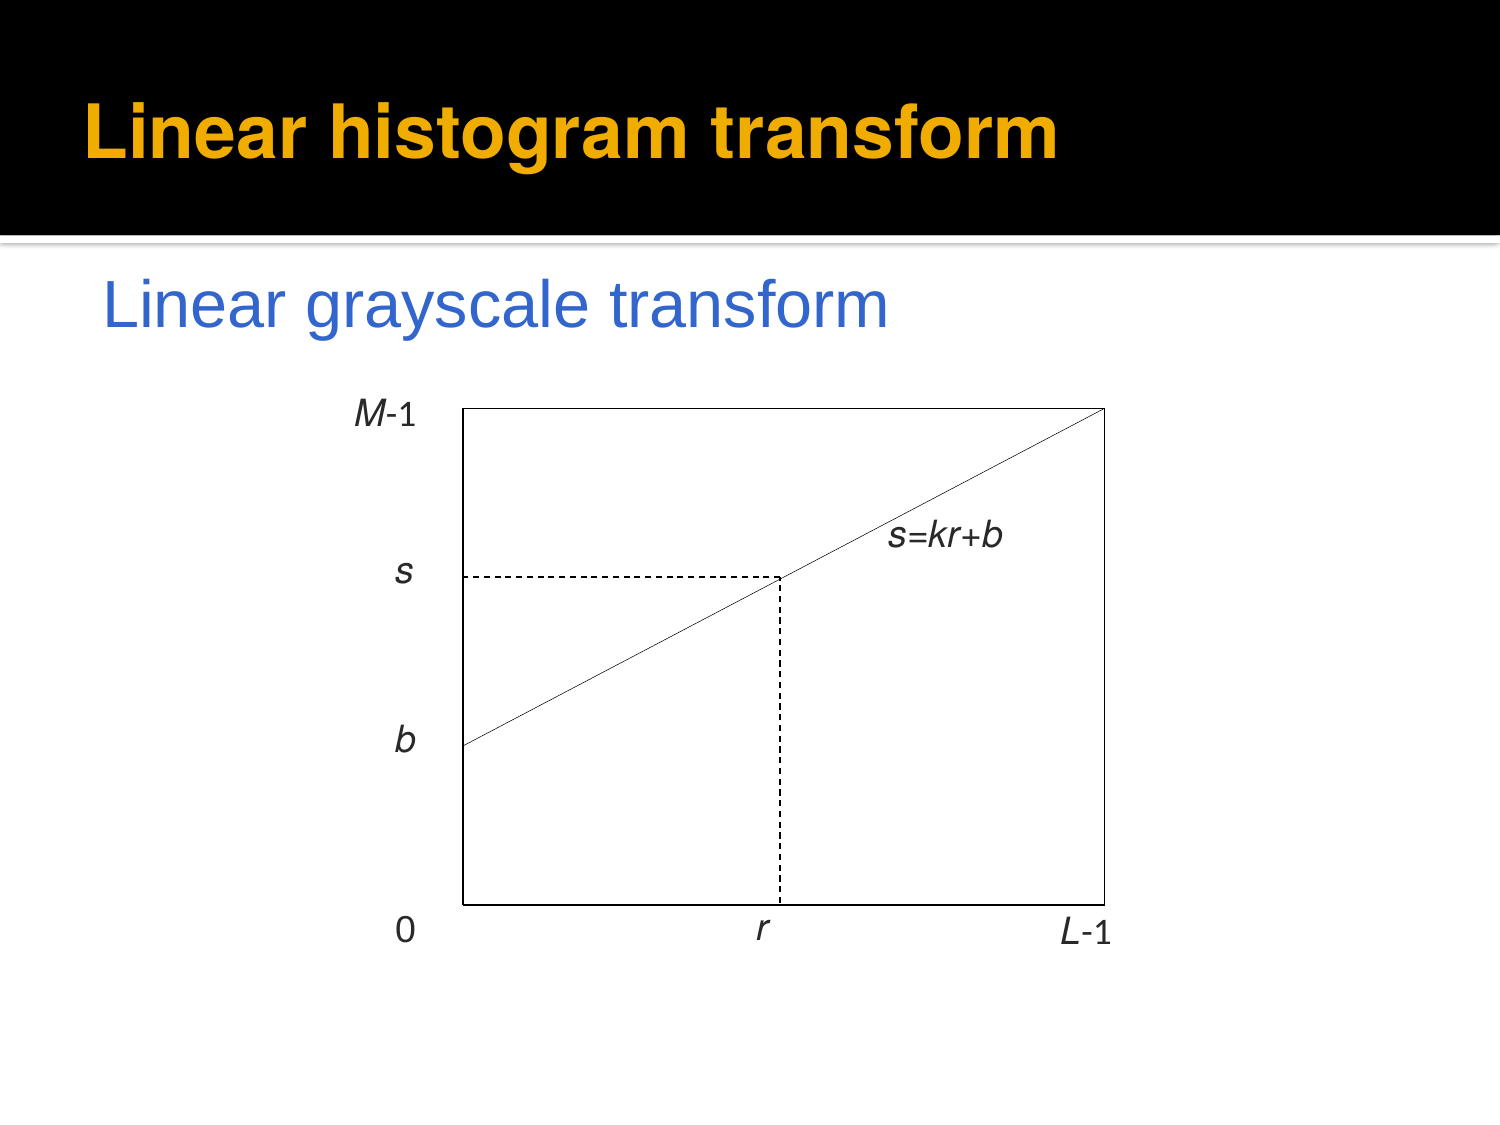

# Linear histogram transform
Linear grayscale transform
M-1

s=kr+b
s

b
r
0
L-1